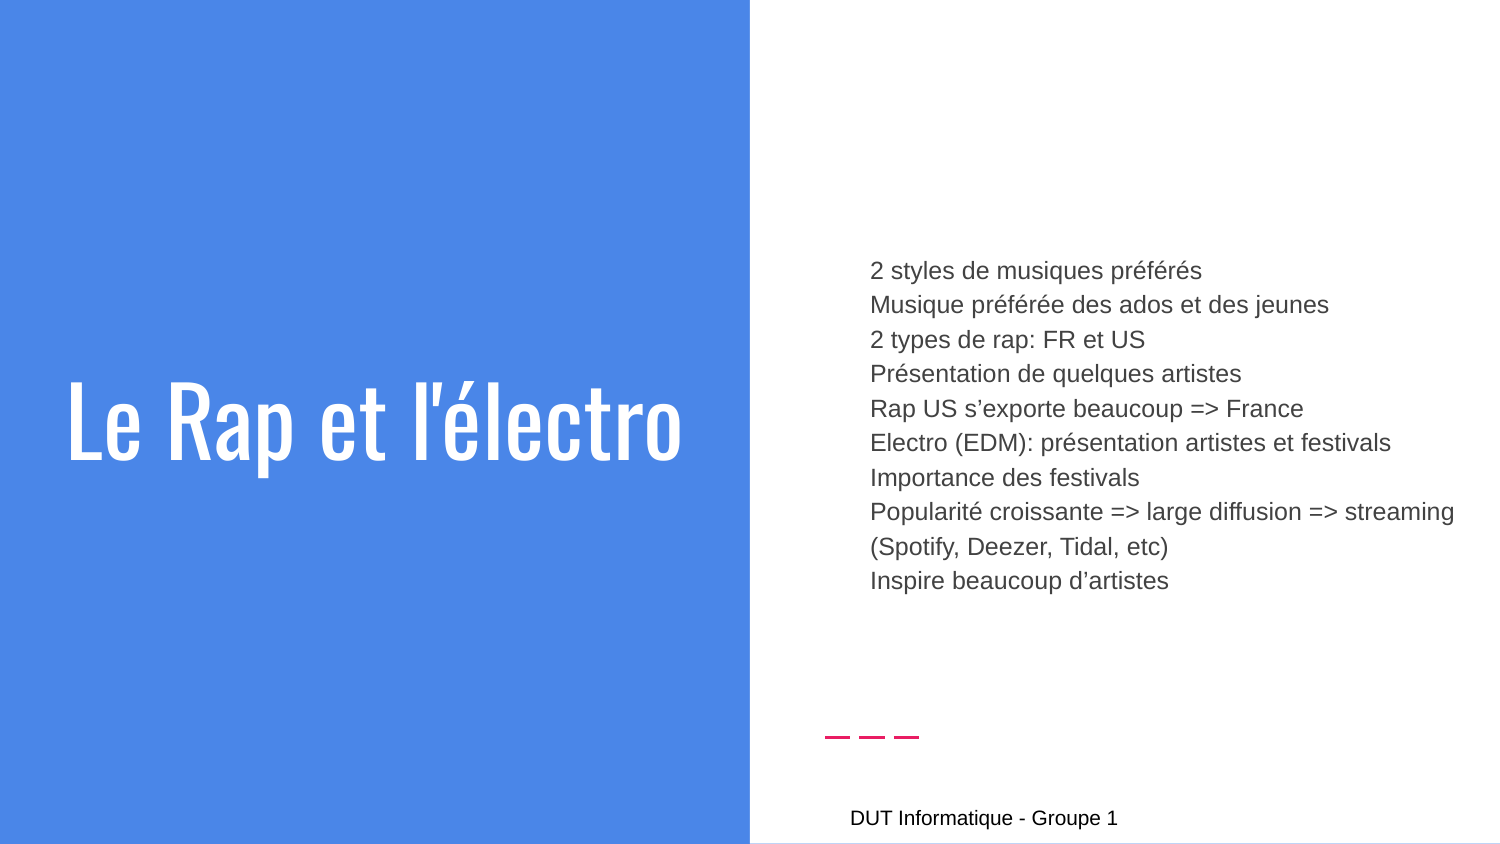

2 styles de musiques préférés
Musique préférée des ados et des jeunes
2 types de rap: FR et US
Présentation de quelques artistes
Rap US s’exporte beaucoup => France
Electro (EDM): présentation artistes et festivals
Importance des festivals
Popularité croissante => large diffusion => streaming (Spotify, Deezer, Tidal, etc)
Inspire beaucoup d’artistes
# Le Rap et l'électro